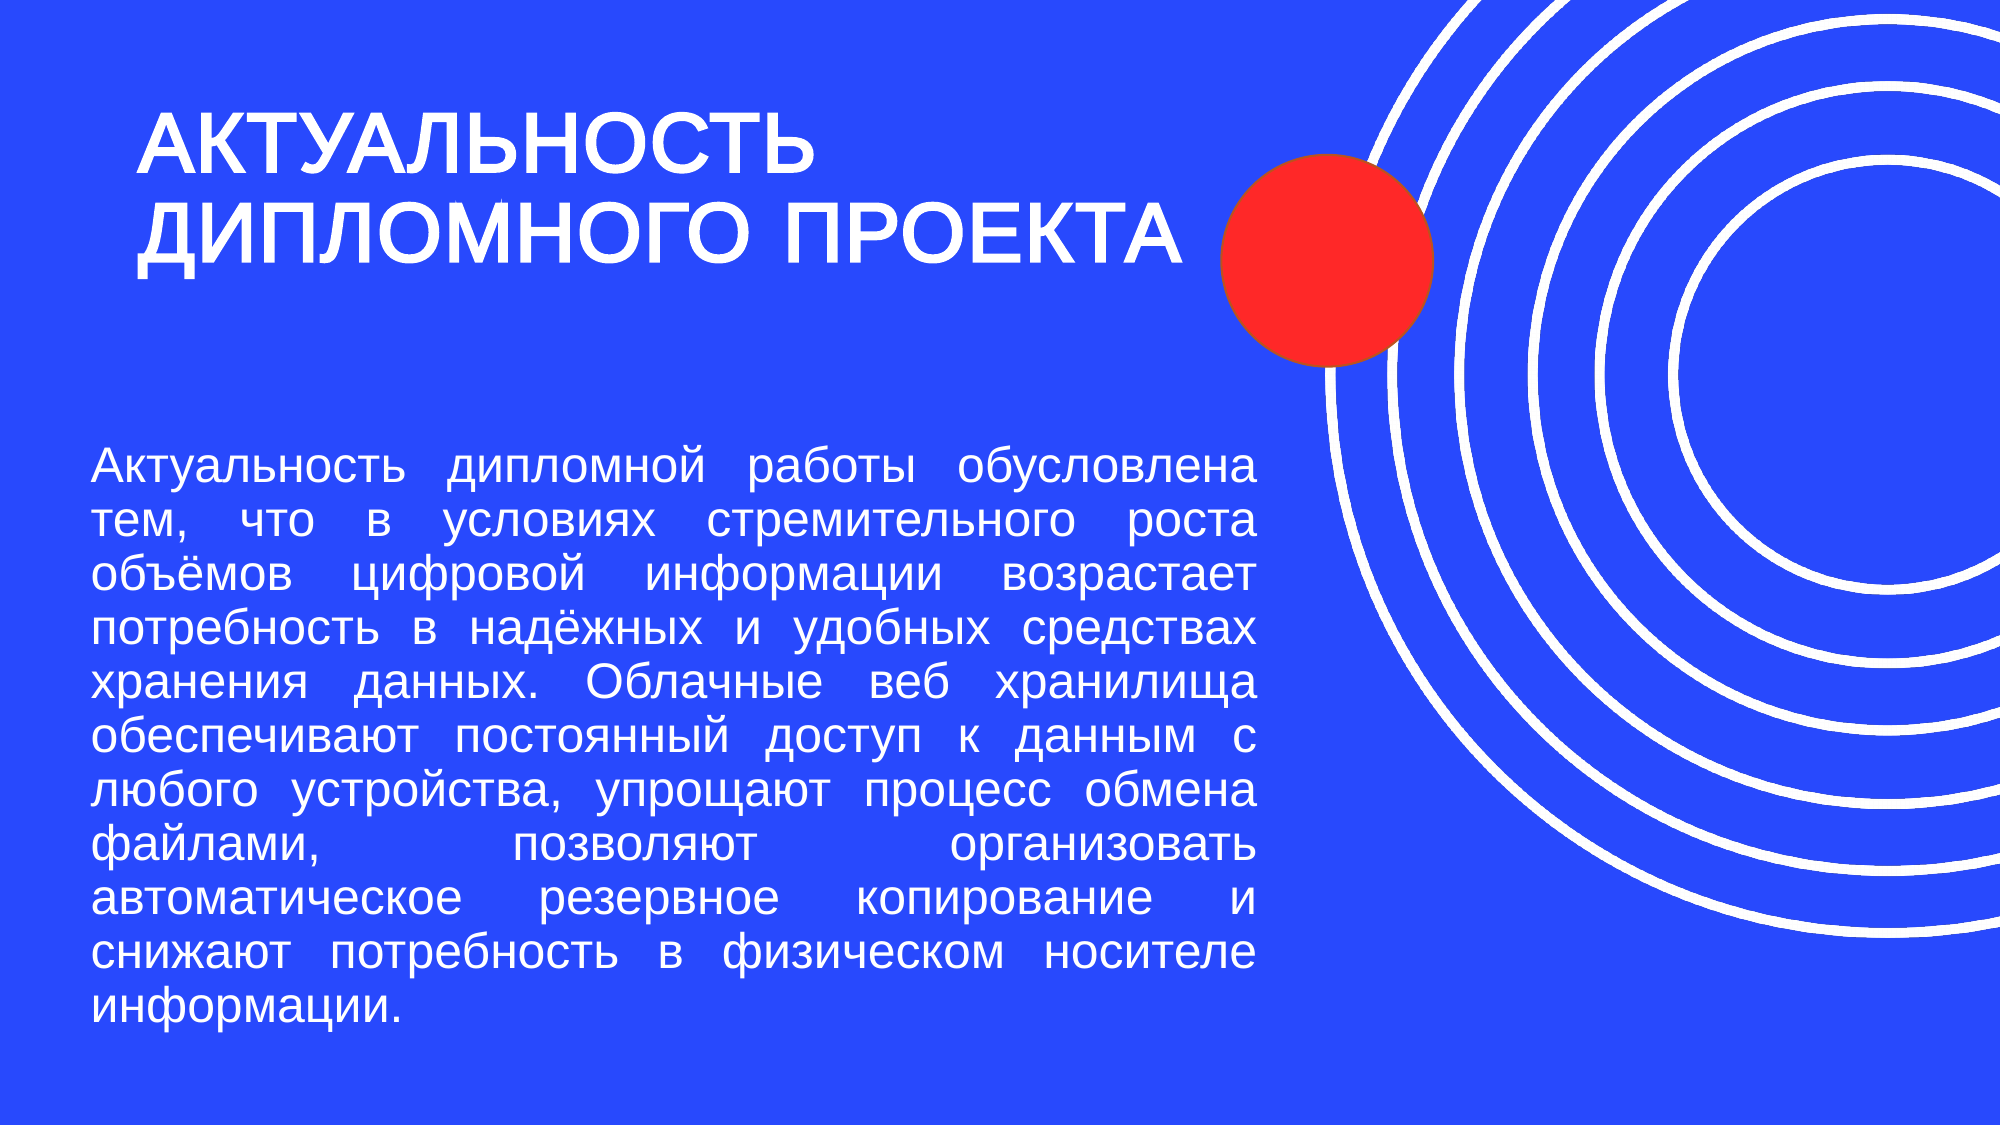

# АКТУАЛЬНОСТЬ ДИПЛОМНОГО ПРОЕКТА
Актуальность дипломной работы обусловлена тем, что в условиях стремительного роста объёмов цифровой информации возрастает потребность в надёжных и удобных средствах хранения данных. Облачные веб хранилища обеспечивают постоянный доступ к данным с любого устройства, упрощают процесс обмена файлами, позволяют организовать автоматическое резервное копирование и снижают потребность в физическом носителе информации.